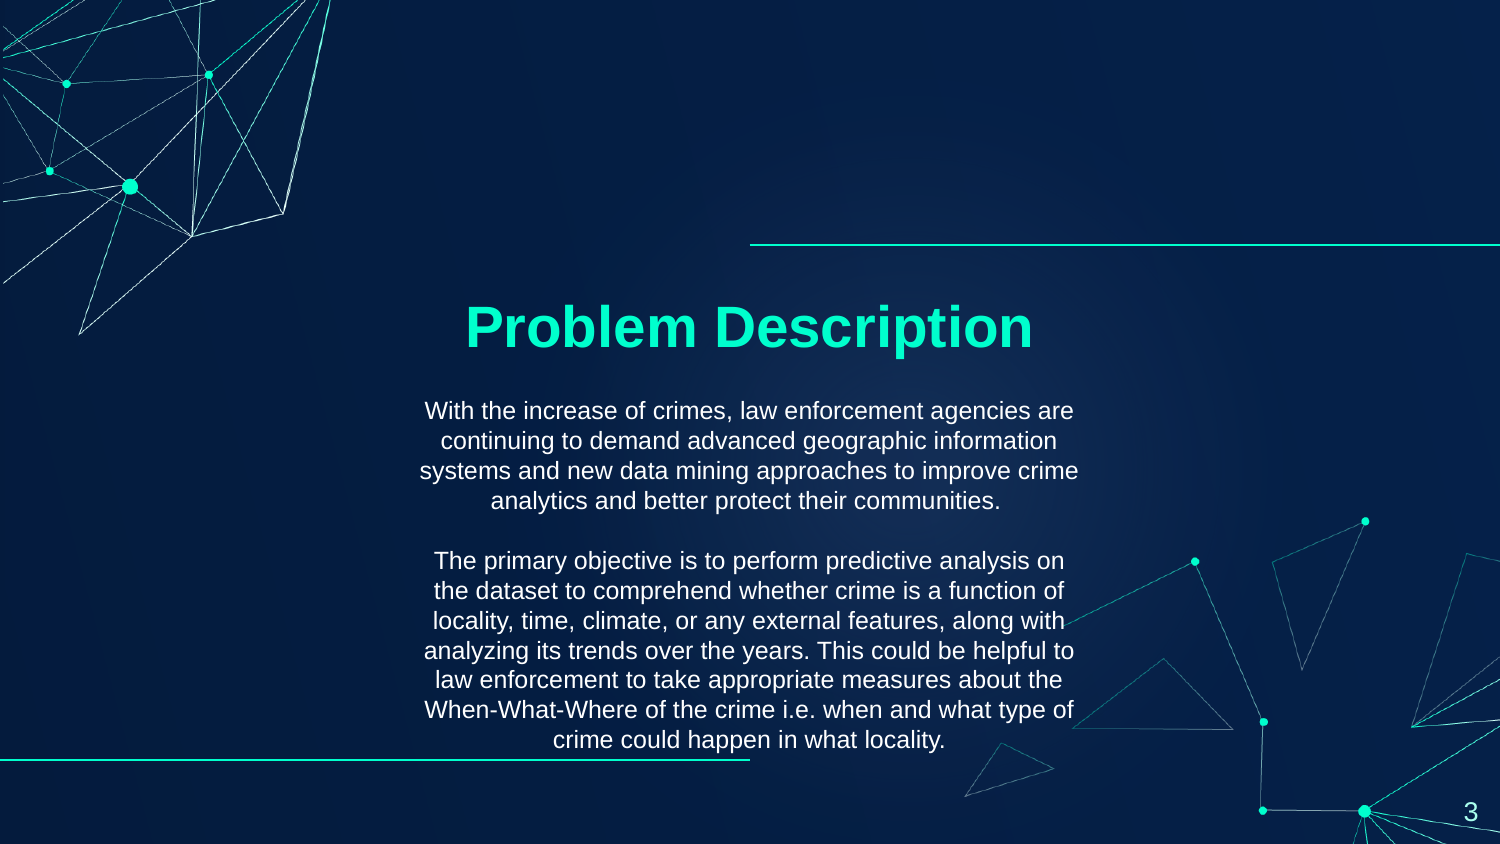

# Problem Description
With the increase of crimes, law enforcement agencies are continuing to demand advanced geographic information systems and new data mining approaches to improve crime analytics and better protect their communities.

The primary objective is to perform predictive analysis on the dataset to comprehend whether crime is a function of locality, time, climate, or any external features, along with analyzing its trends over the years. This could be helpful to law enforcement to take appropriate measures about the When-What-Where of the crime i.e. when and what type of crime could happen in what locality.
3